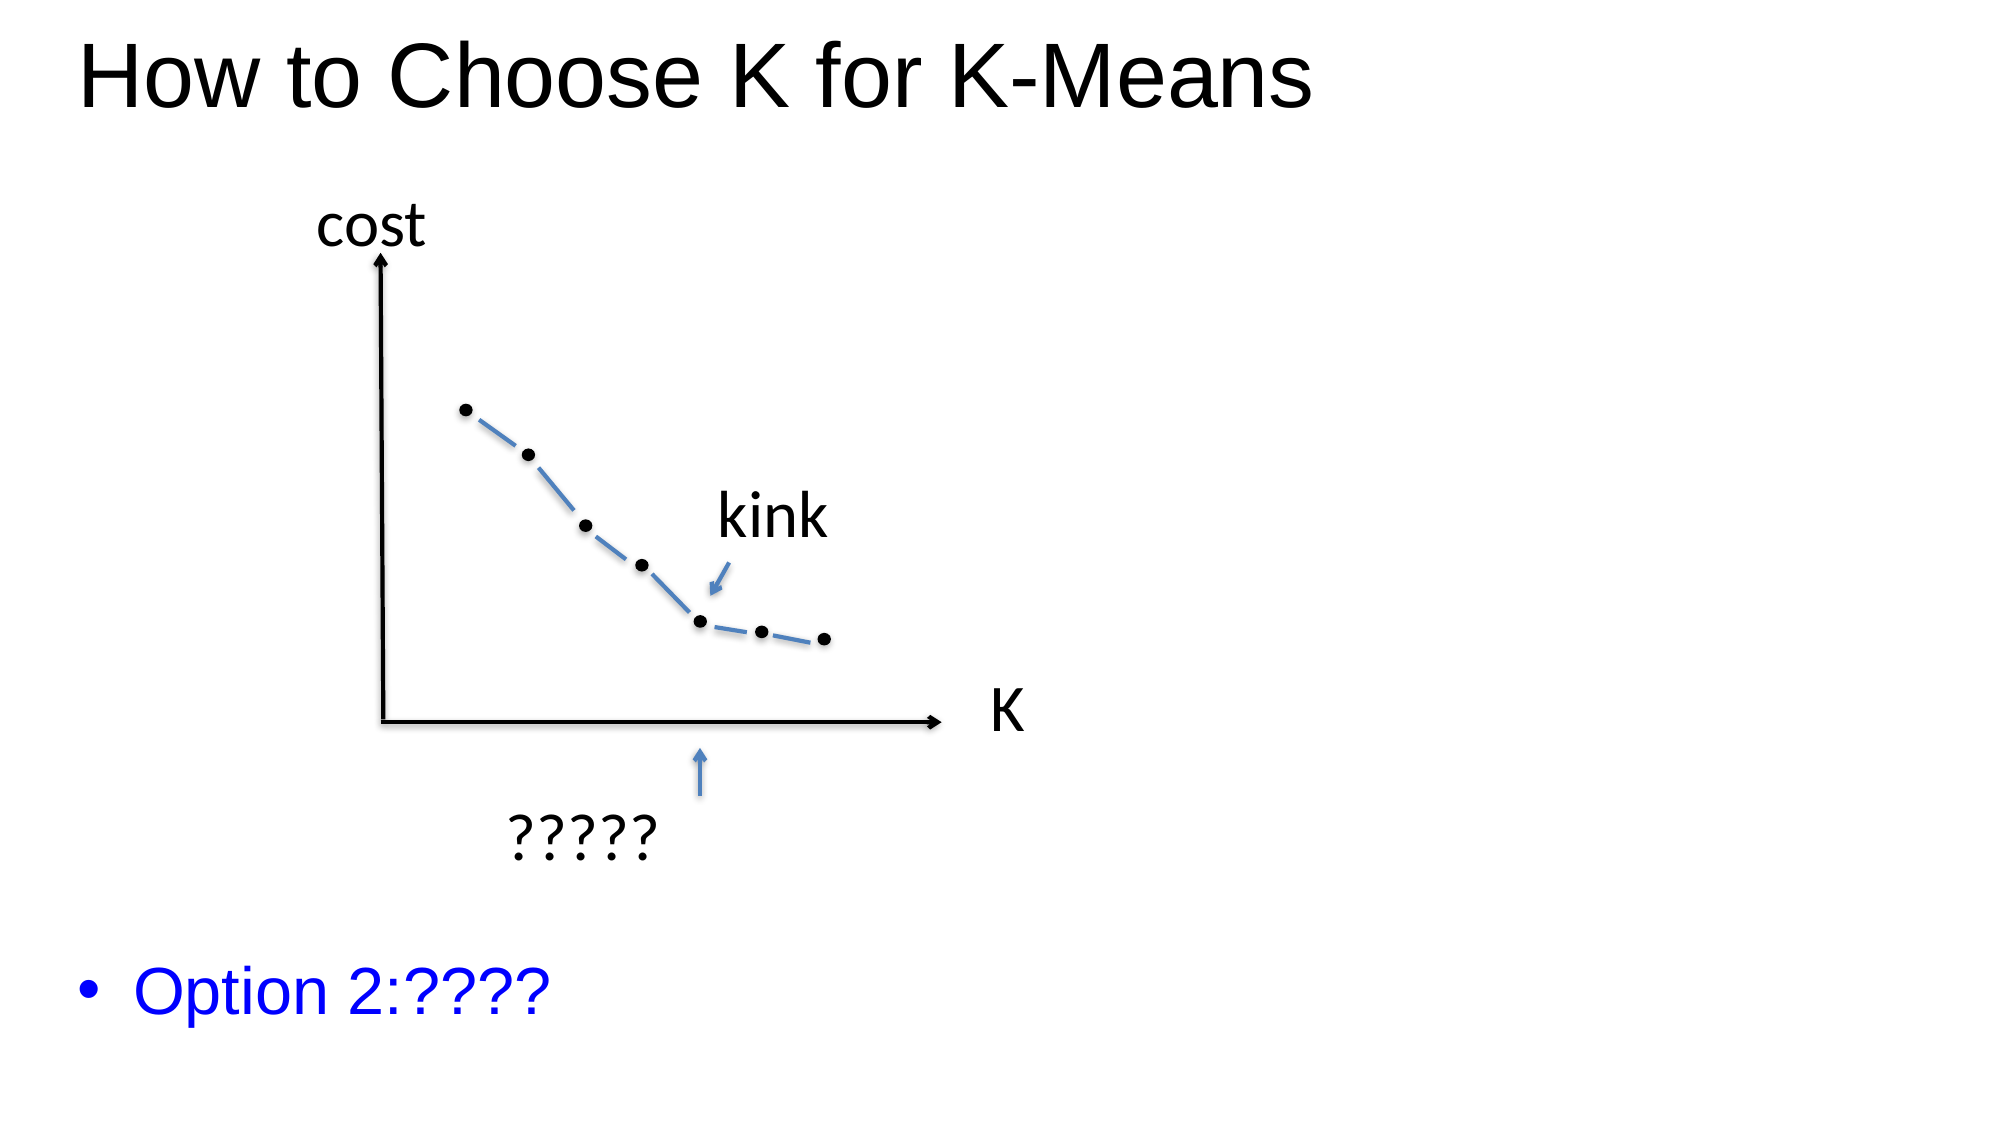

# How to Choose K for K-Means
cost

kink

K
?????
Option 2:????